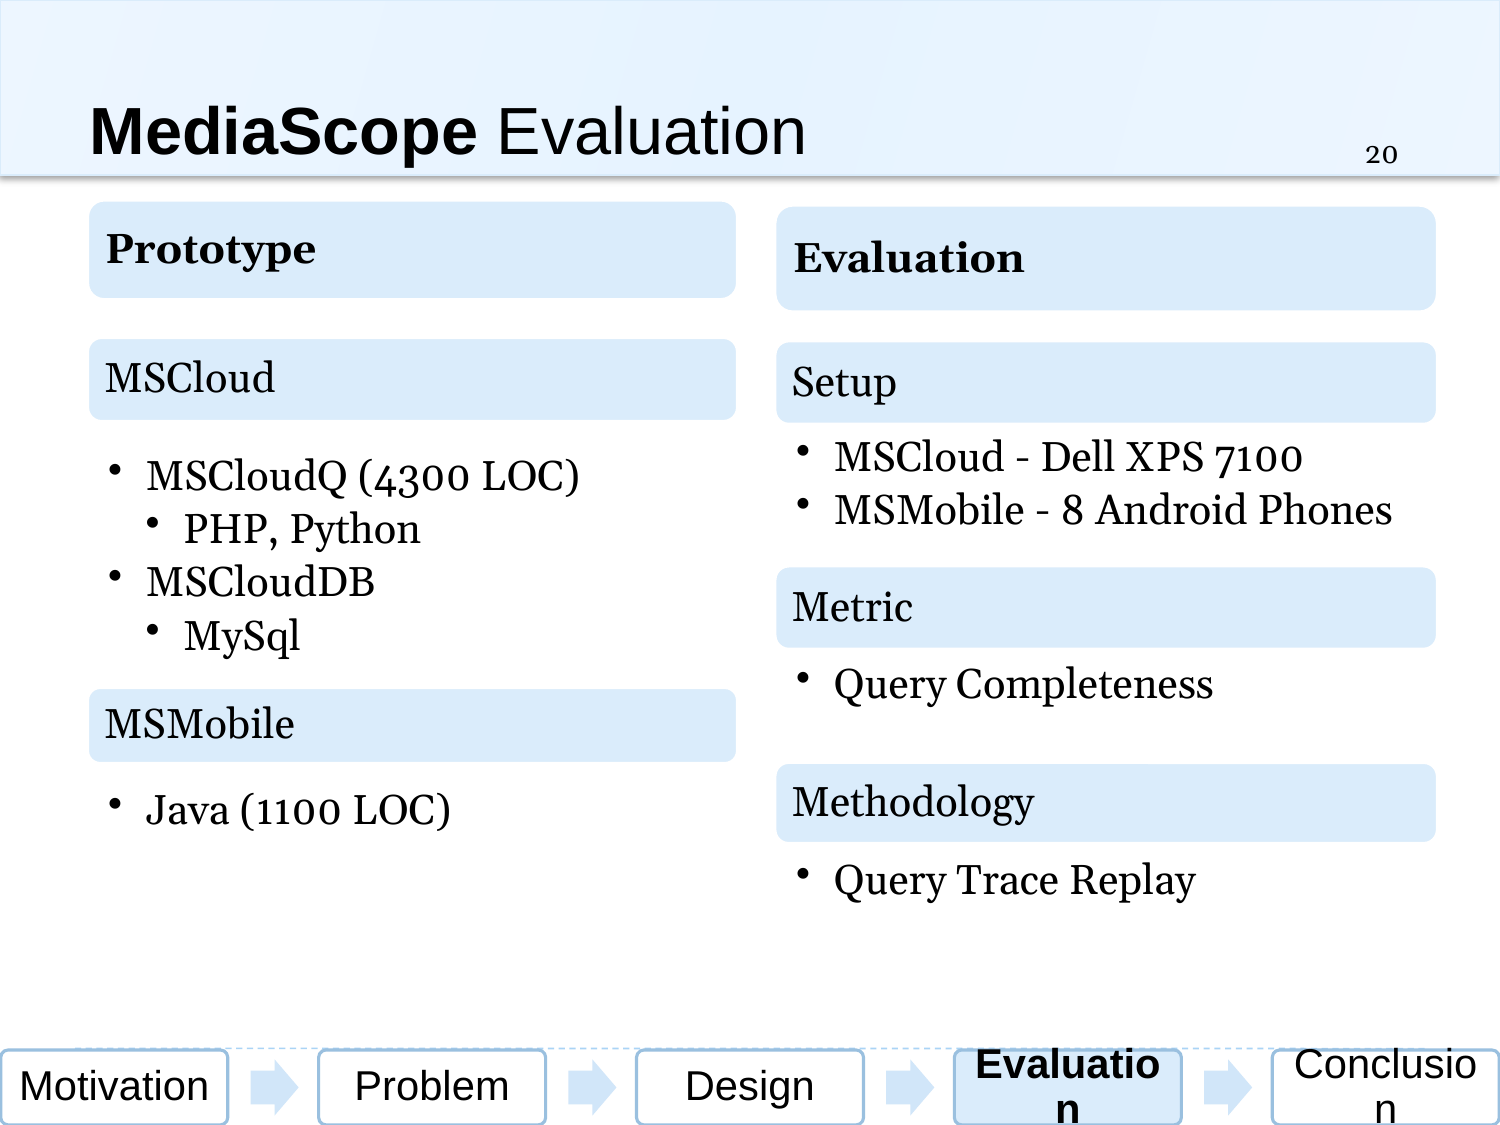

# MediaScope Evaluation
20
Prototype
MSCloud
MSCloudQ (4300 LOC)
PHP, Python
MSCloudDB
MySql
MSMobile
Java (1100 LOC)
Evaluation
Setup
MSCloud - Dell XPS 7100
MSMobile - 8 Android Phones
Metric
Query Completeness
Methodology
Query Trace Replay
Motivation

Problem

Design

Evaluation

Conclusion